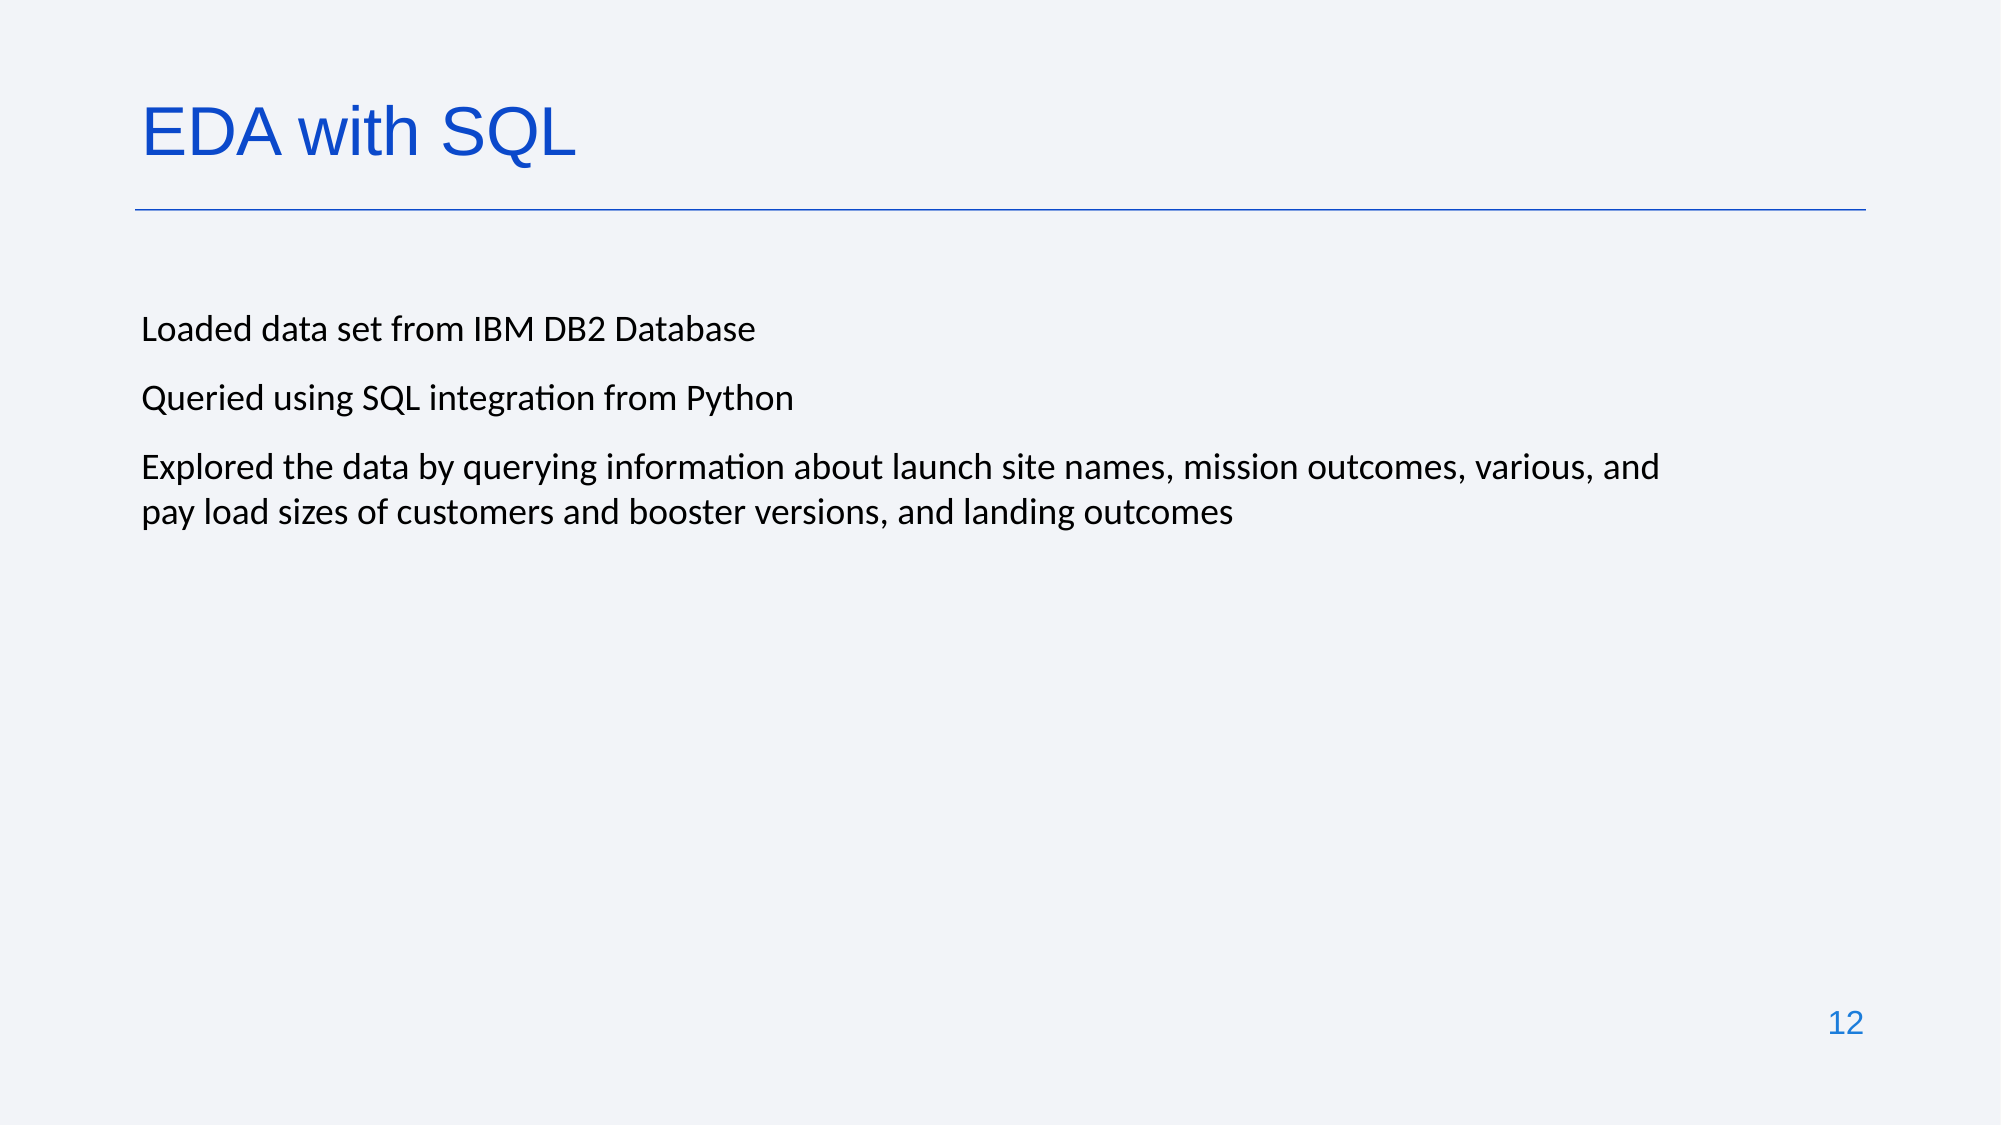

EDA with SQL
Loaded data set from IBM DB2 Database
Queried using SQL integration from Python
Explored the data by querying information about launch site names, mission outcomes, various, and pay load sizes of customers and booster versions, and landing outcomes

12